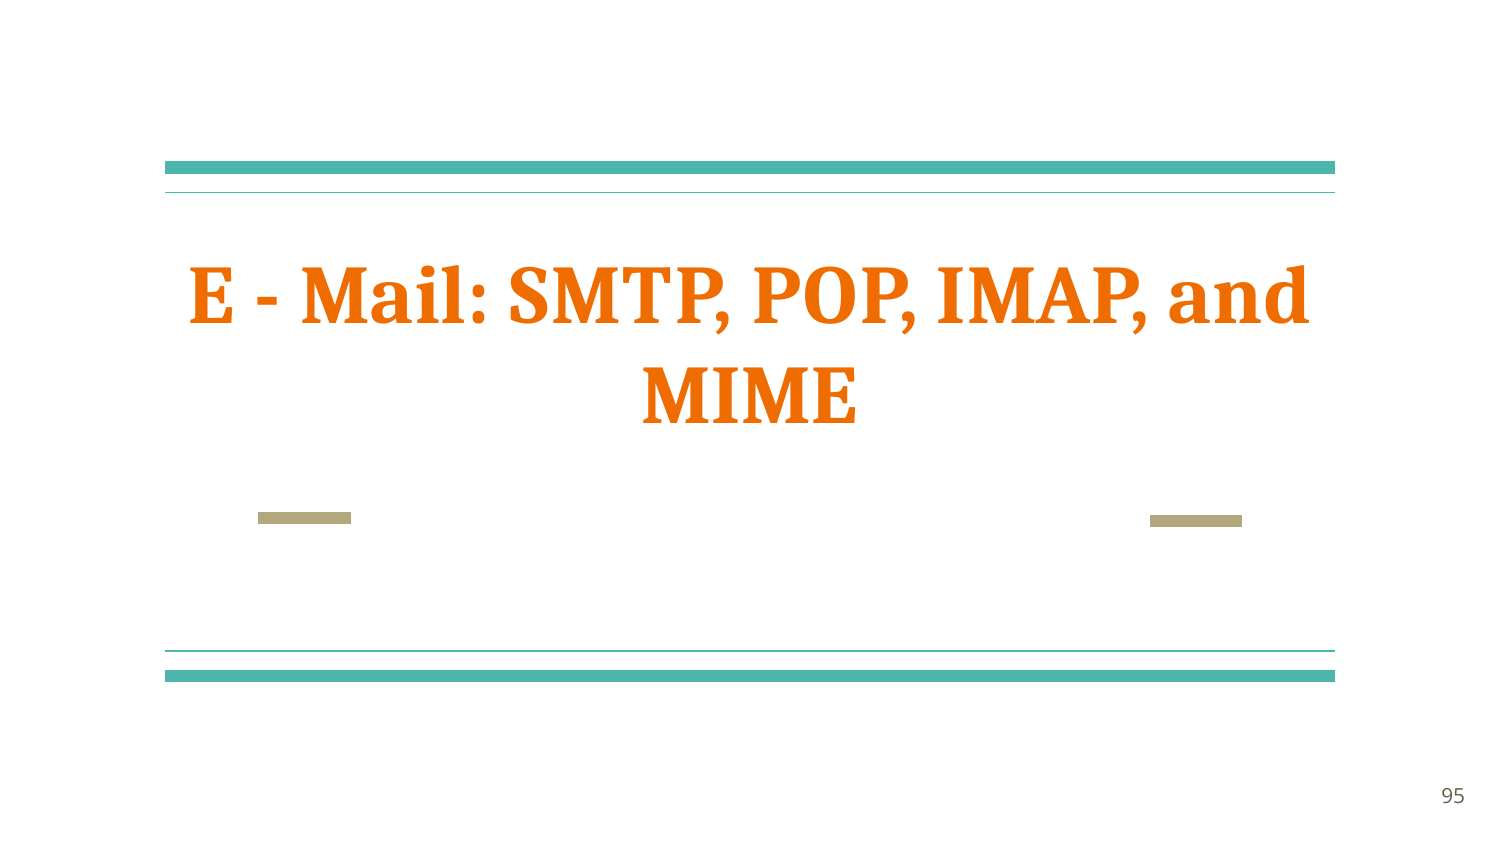

# E - Mail: SMTP, POP, IMAP, and MIME

95